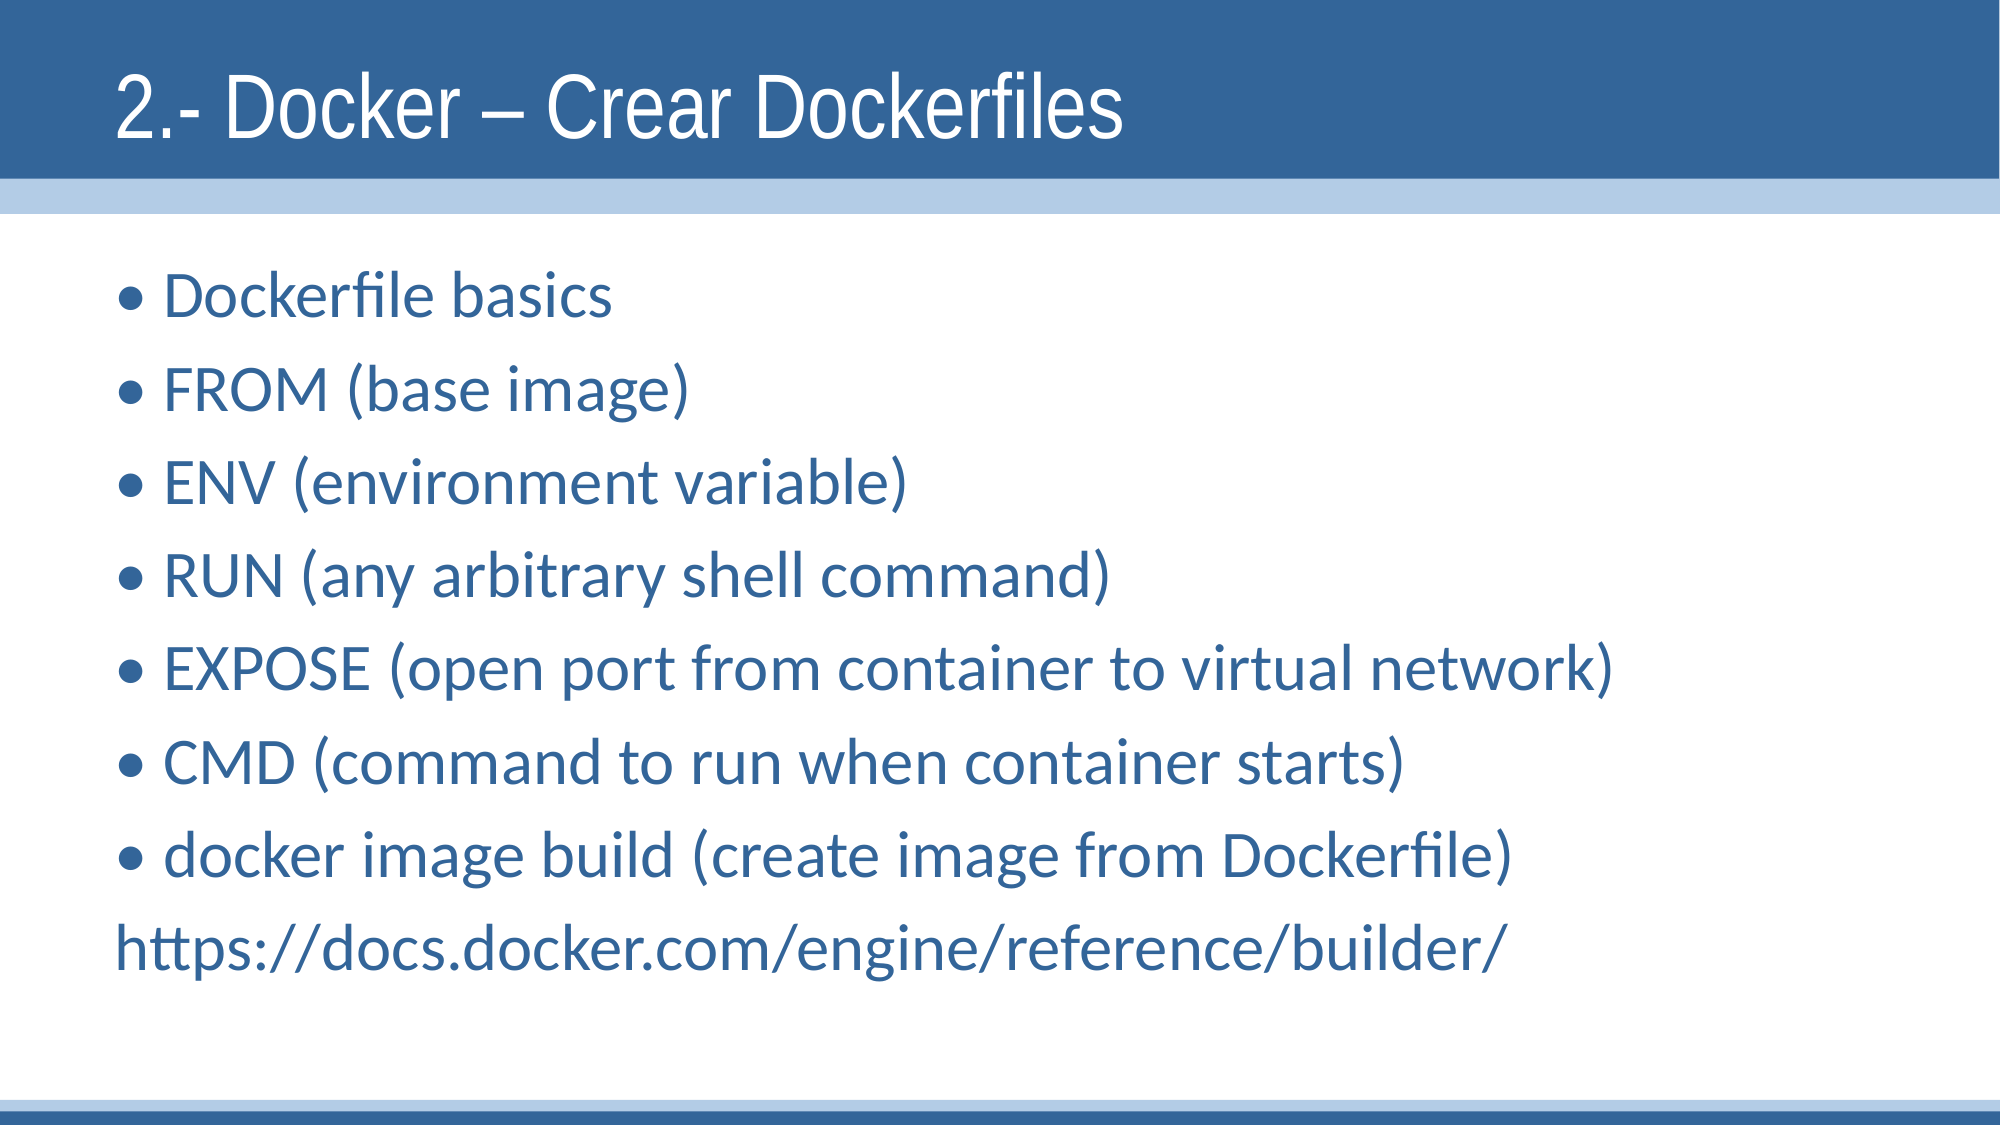

# 2.- Docker – Crear Dockerfiles
• Dockerfile basics
• FROM (base image)
• ENV (environment variable)
• RUN (any arbitrary shell command)
• EXPOSE (open port from container to virtual network)
• CMD (command to run when container starts)
• docker image build (create image from Dockerfile)
https://docs.docker.com/engine/reference/builder/